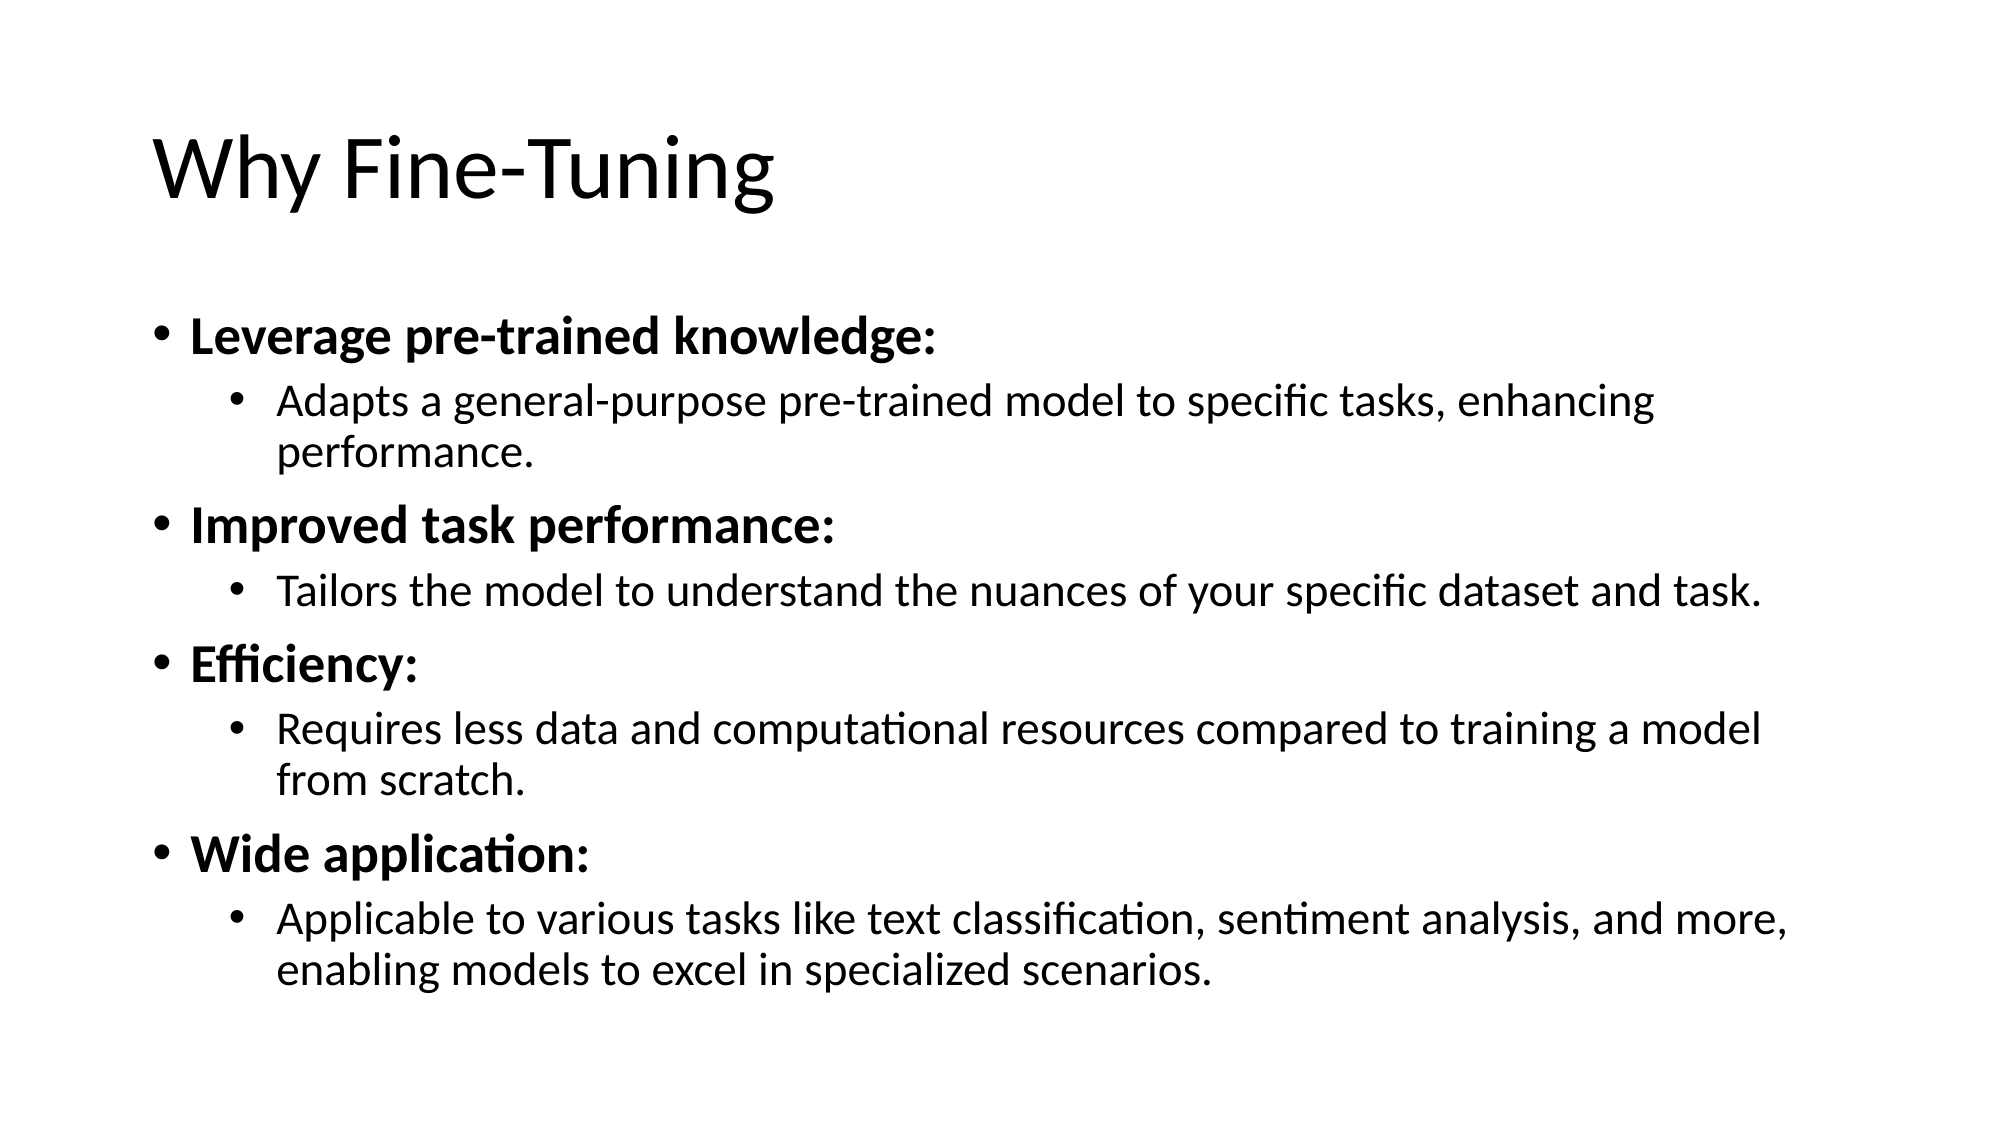

# Why Fine-Tuning
Leverage pre-trained knowledge:
Adapts a general-purpose pre-trained model to specific tasks, enhancing performance.
Improved task performance:
Tailors the model to understand the nuances of your specific dataset and task.
Efficiency:
Requires less data and computational resources compared to training a model from scratch.
Wide application:
Applicable to various tasks like text classification, sentiment analysis, and more, enabling models to excel in specialized scenarios.